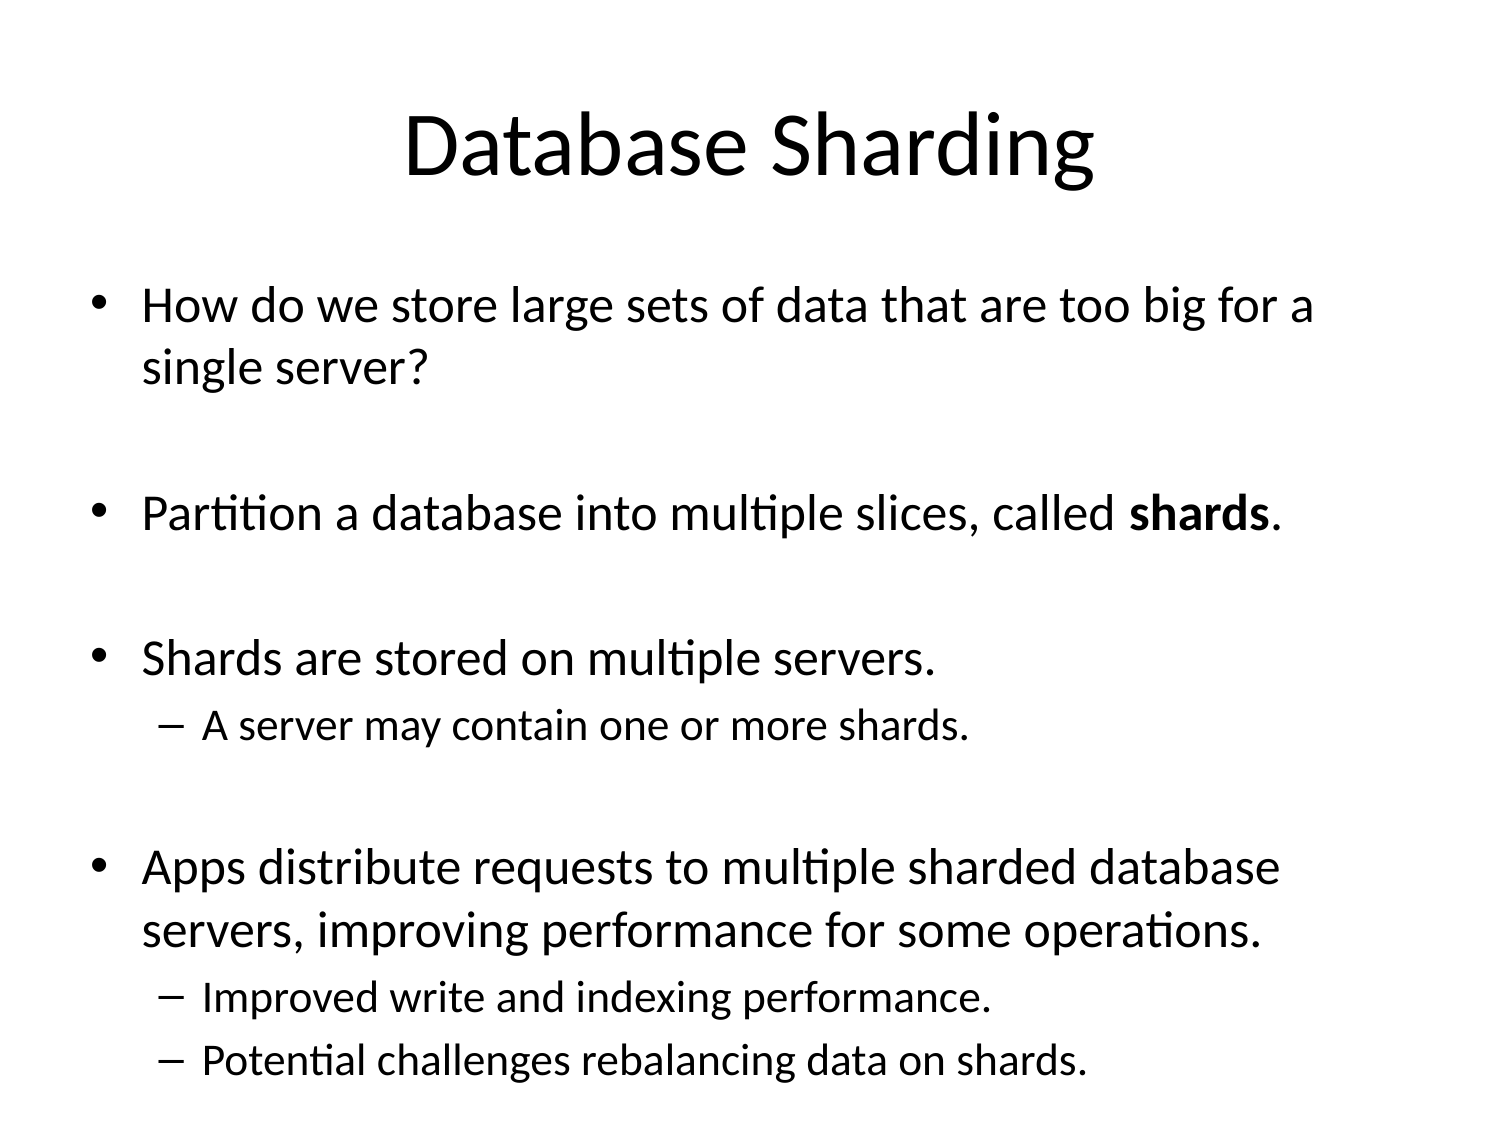

# Database Sharding
How do we store large sets of data that are too big for a single server?

Partition a database into multiple slices, called shards.

Shards are stored on multiple servers.
A server may contain one or more shards.

Apps distribute requests to multiple sharded database servers, improving performance for some operations.
Improved write and indexing performance.
Potential challenges rebalancing data on shards.